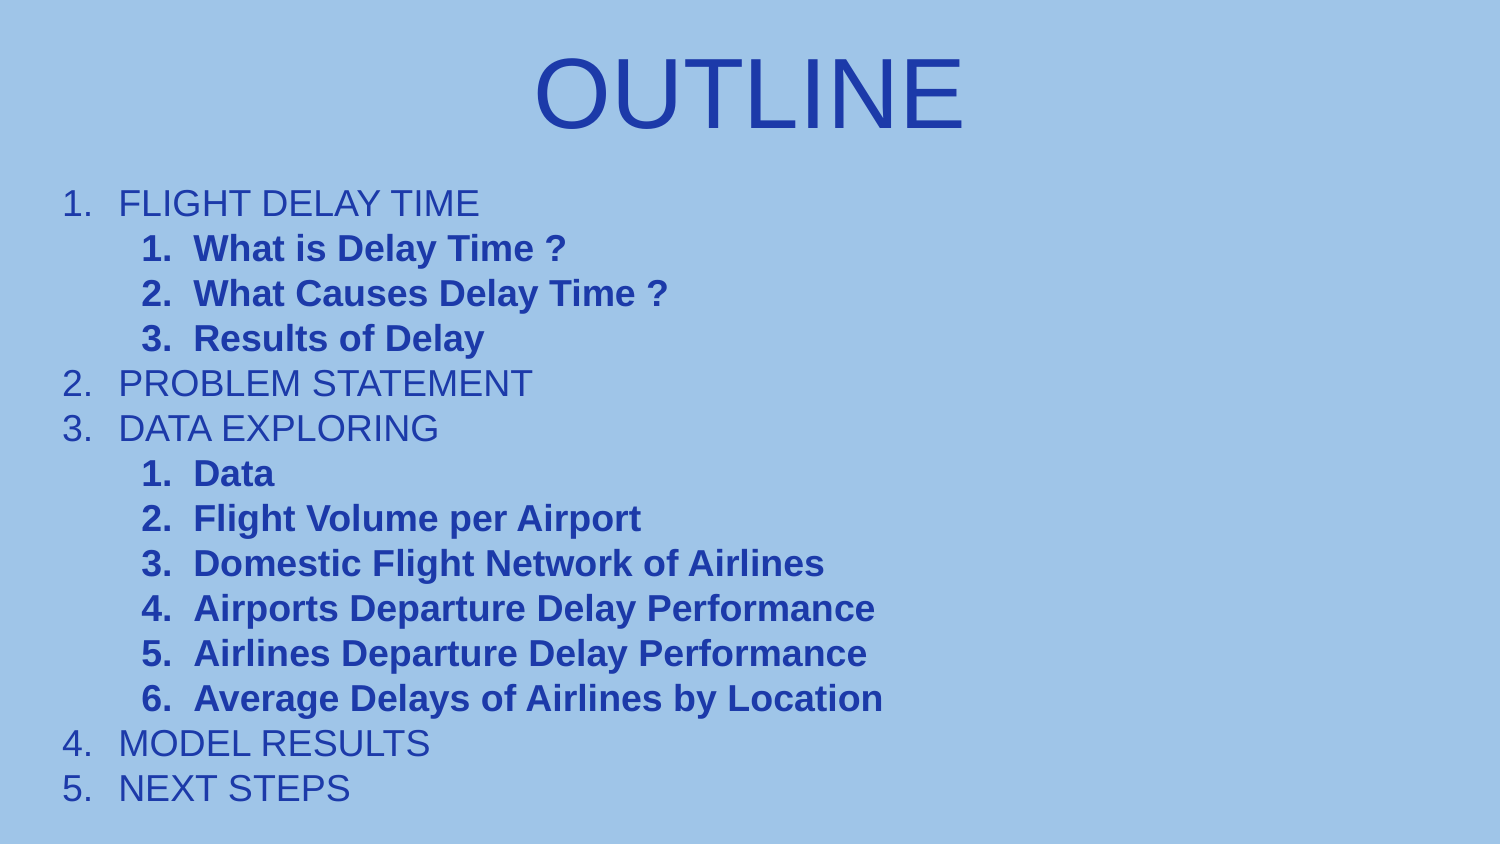

# OUTLINE
FLIGHT DELAY TIME
What is Delay Time ?
What Causes Delay Time ?
Results of Delay
PROBLEM STATEMENT
DATA EXPLORING
Data
Flight Volume per Airport
Domestic Flight Network of Airlines
Airports Departure Delay Performance
Airlines Departure Delay Performance
Average Delays of Airlines by Location
MODEL RESULTS
NEXT STEPS